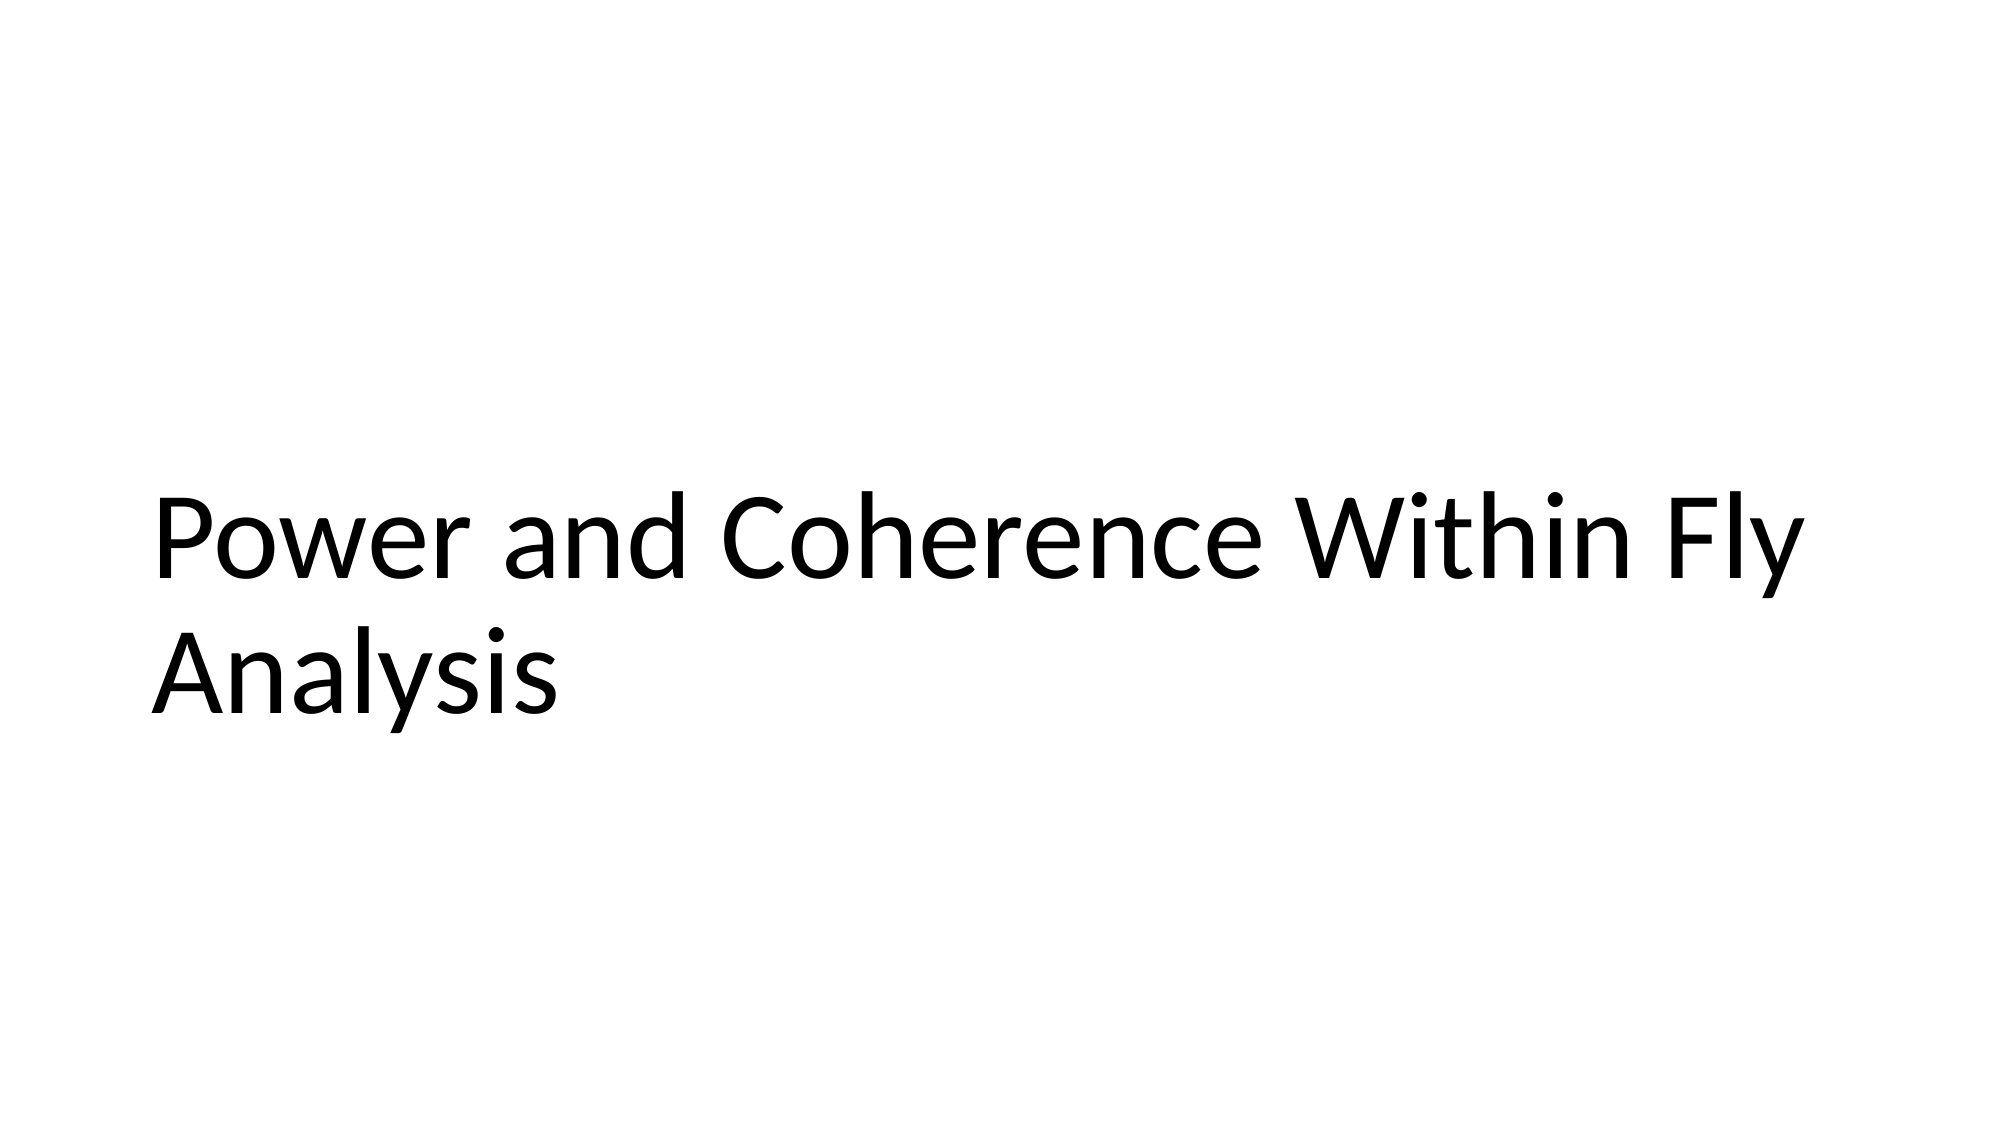

# Power and Coherence Within Fly Analysis